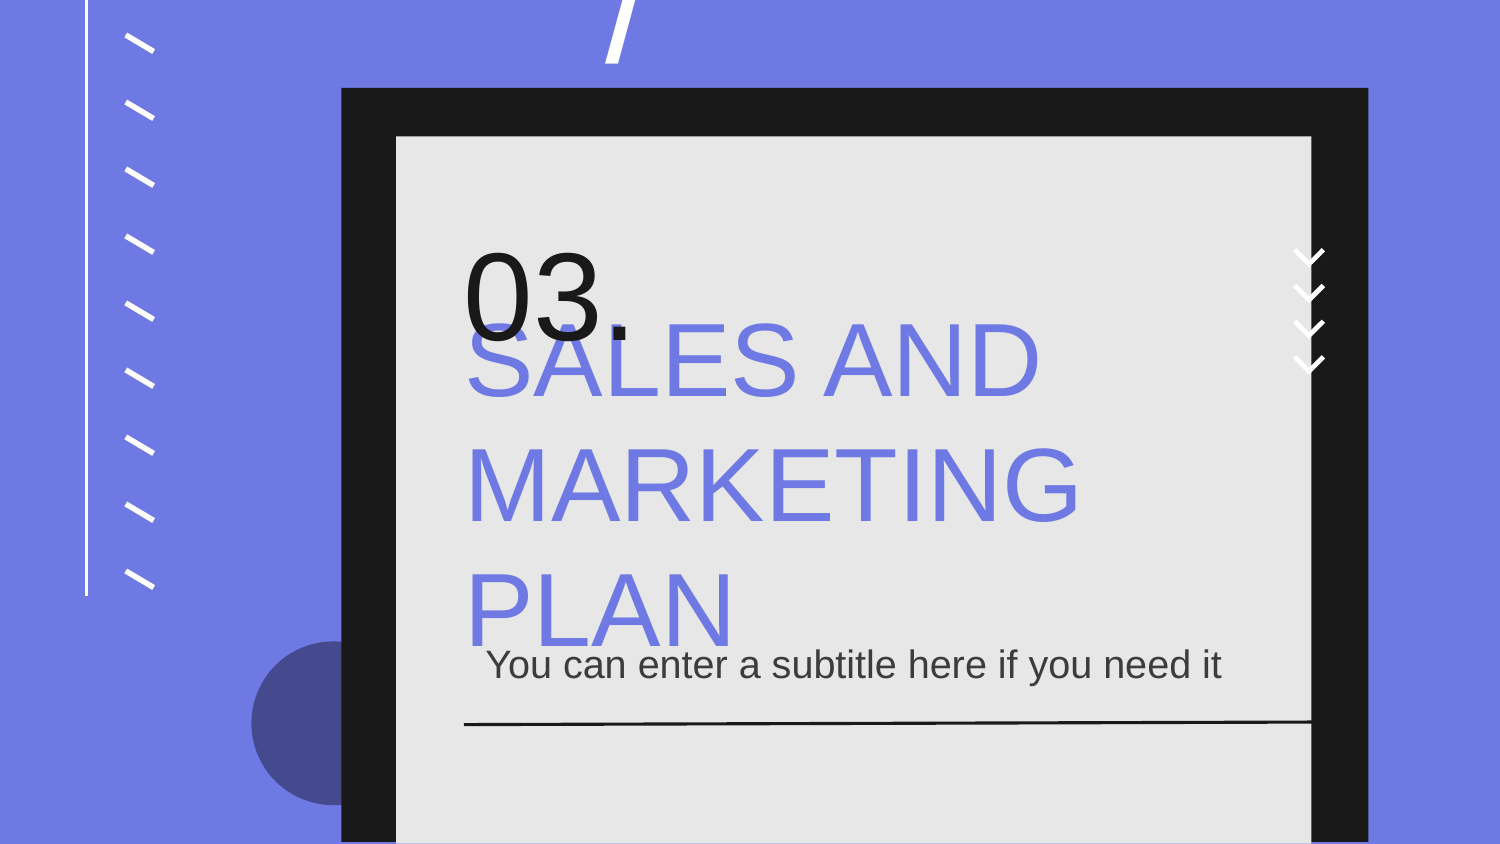

03.

# SALES AND     MARKETING PLAN
You can enter a subtitle here if you need it